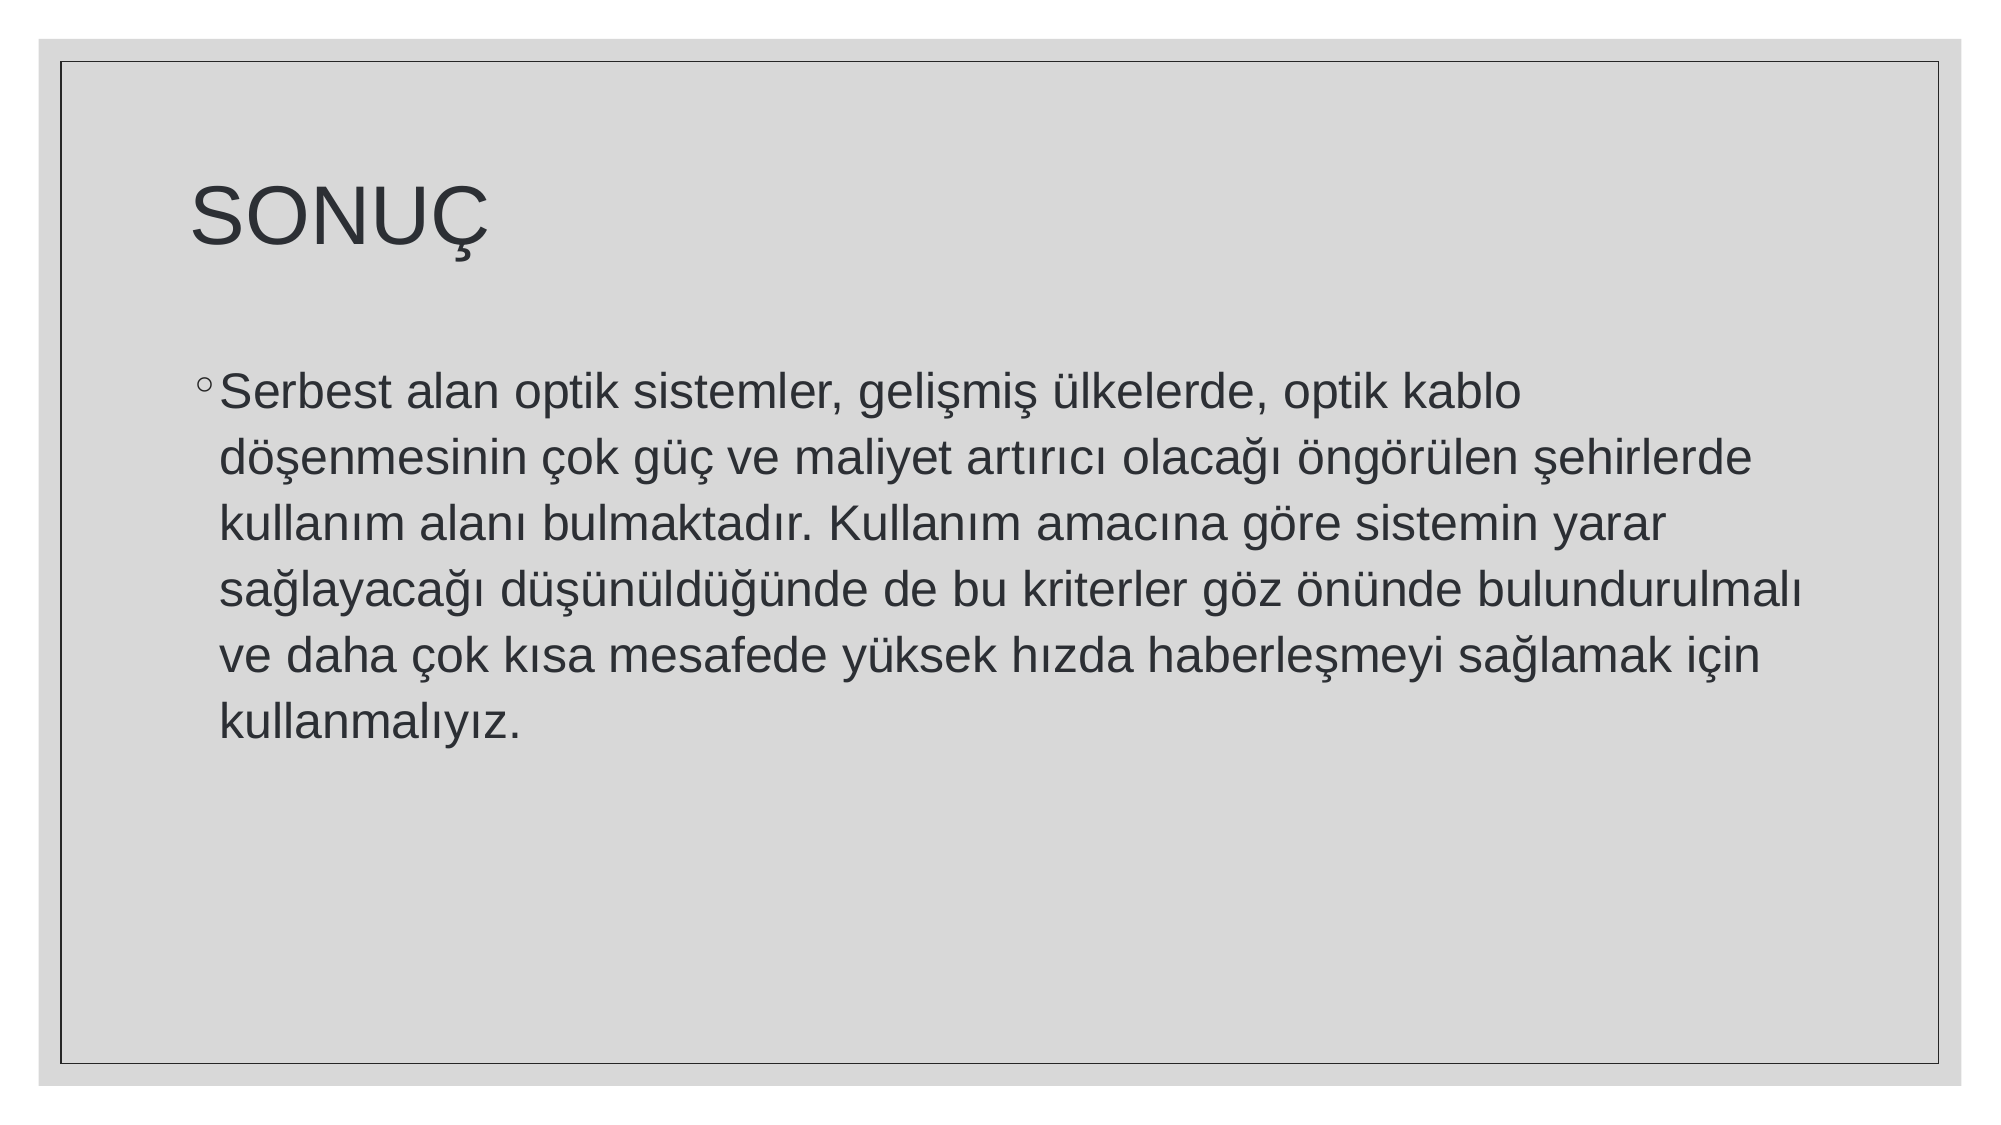

# SONUÇ
Serbest alan optik sistemler, gelişmiş ülkelerde, optik kablo döşenmesinin çok güç ve maliyet artırıcı olacağı öngörülen şehirlerde kullanım alanı bulmaktadır. Kullanım amacına göre sistemin yarar sağlayacağı düşünüldüğünde de bu kriterler göz önünde bulundurulmalı ve daha çok kısa mesafede yüksek hızda haberleşmeyi sağlamak için kullanmalıyız.